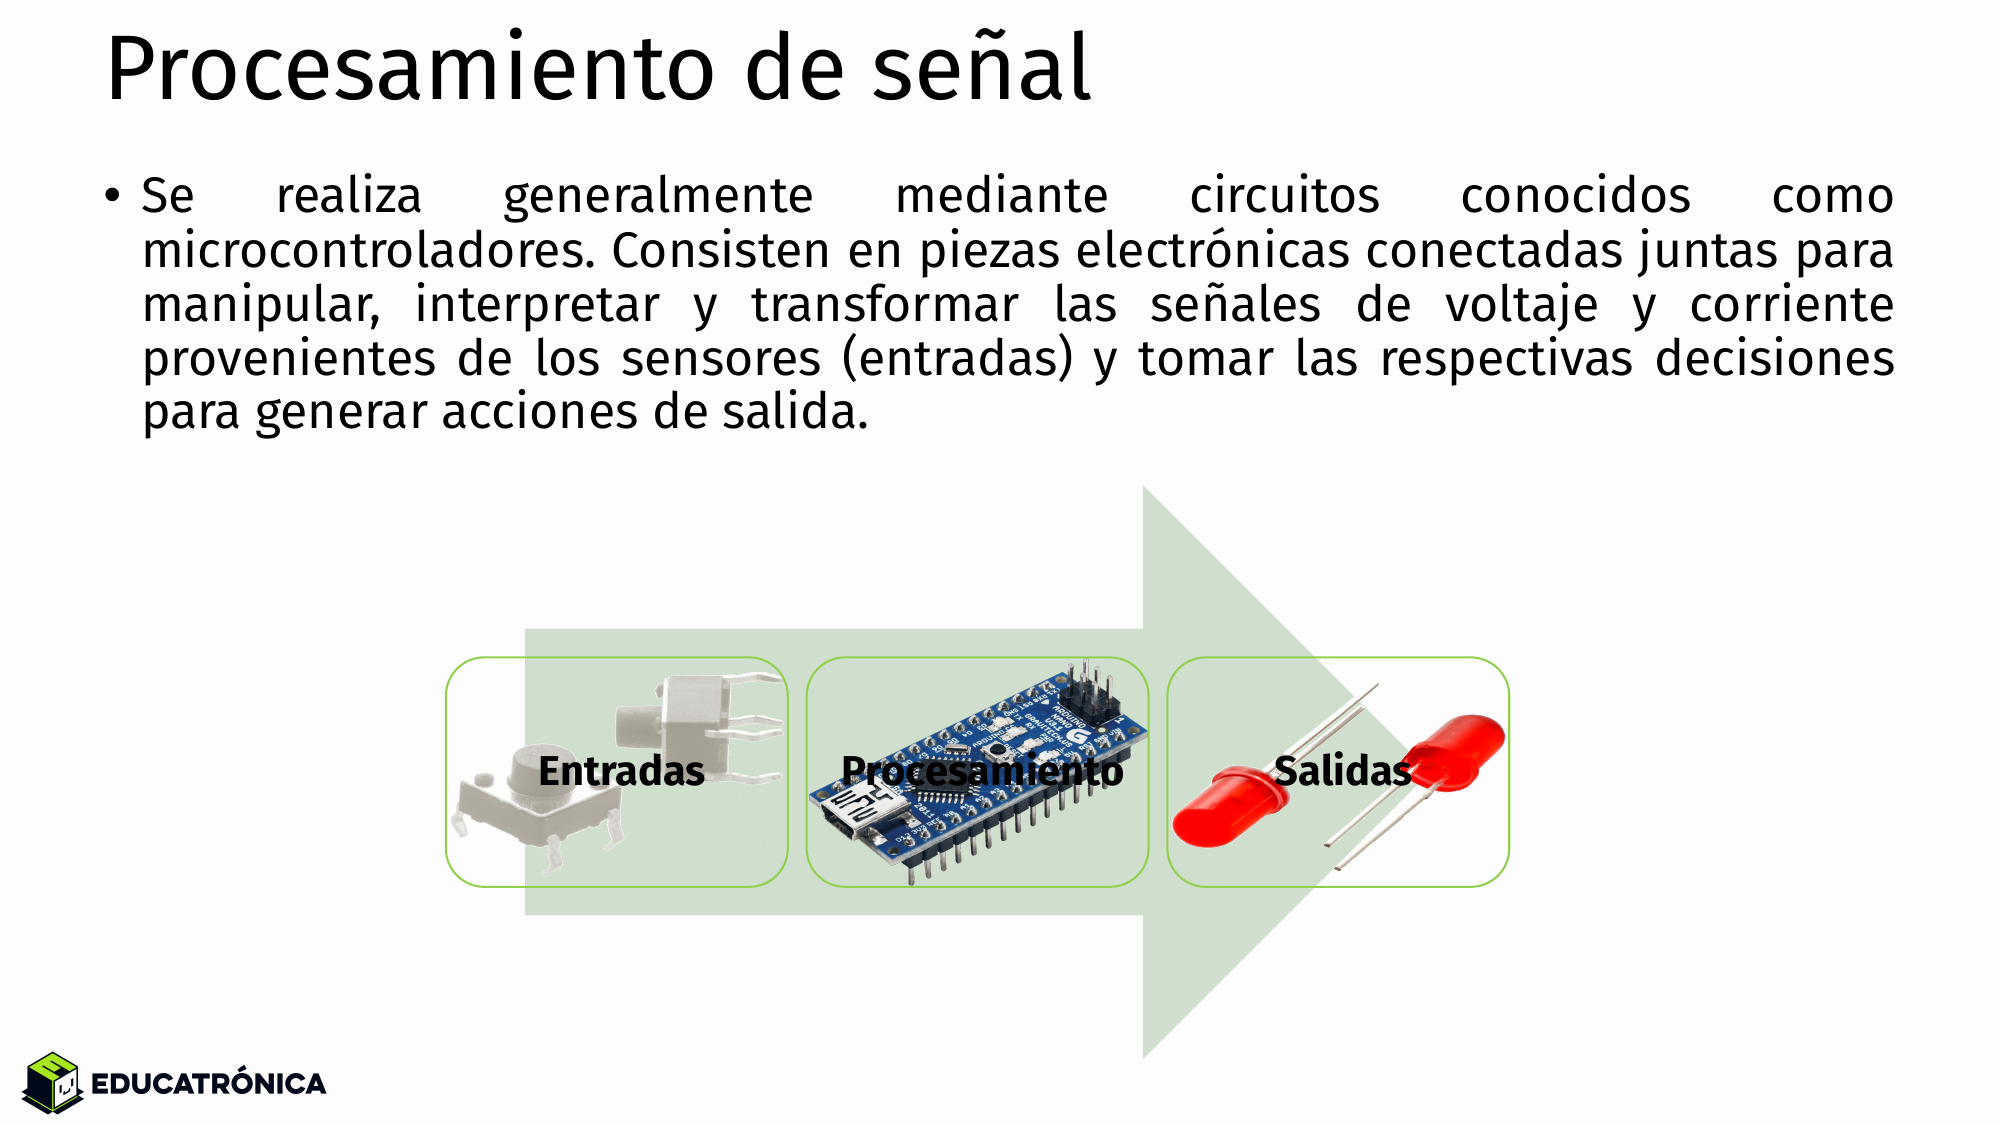

# Procesamiento de señal
Se realiza generalmente mediante circuitos conocidos como microcontroladores. Consisten en piezas electrónicas conectadas juntas para manipular, interpretar y transformar las señales de voltaje y corriente provenientes de los sensores (entradas) y tomar las respectivas decisiones para generar acciones de salida.

Entradas
Procesamiento
Salidas